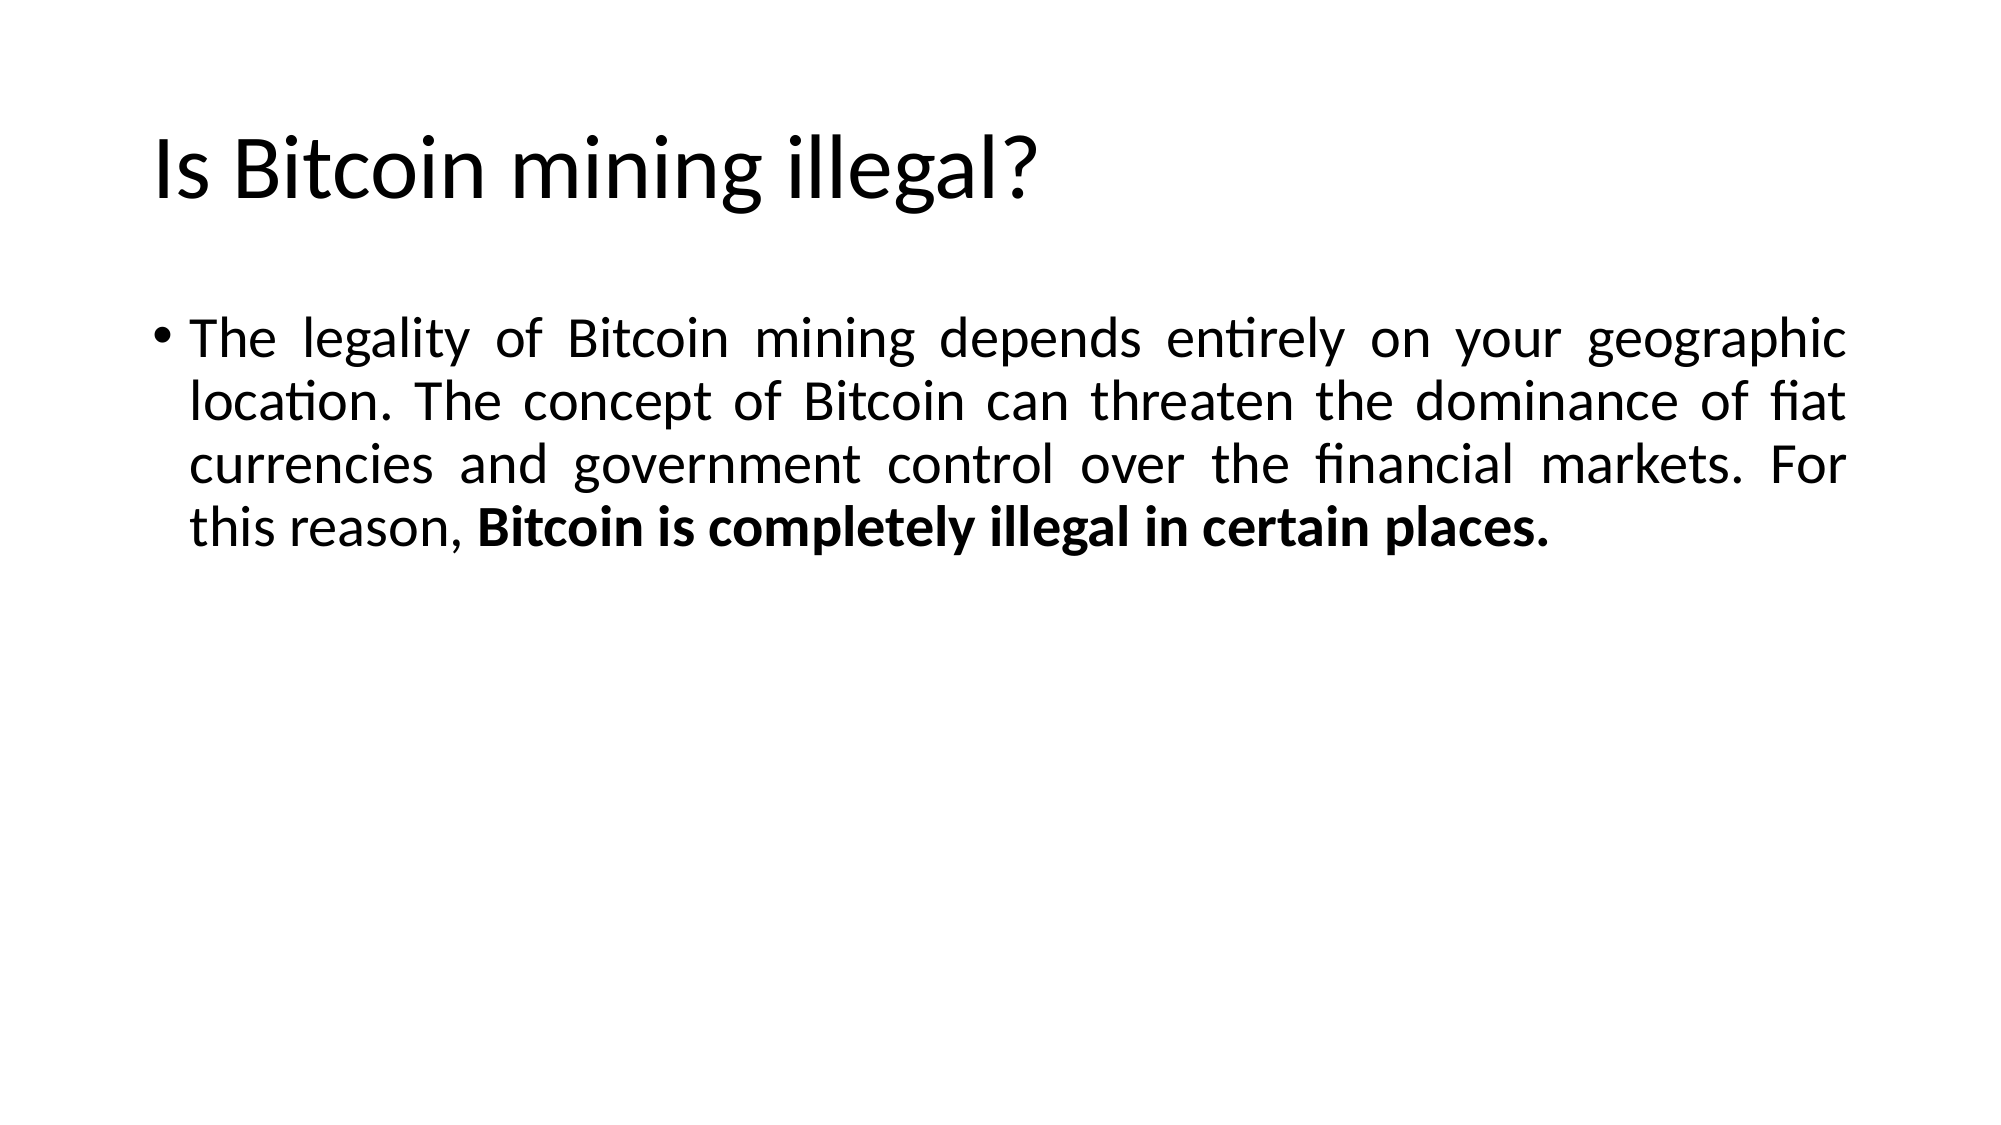

# Is Bitcoin mining illegal?
The legality of Bitcoin mining depends entirely on your geographic location. The concept of Bitcoin can threaten the dominance of fiat currencies and government control over the financial markets. For this reason, Bitcoin is completely illegal in certain places.